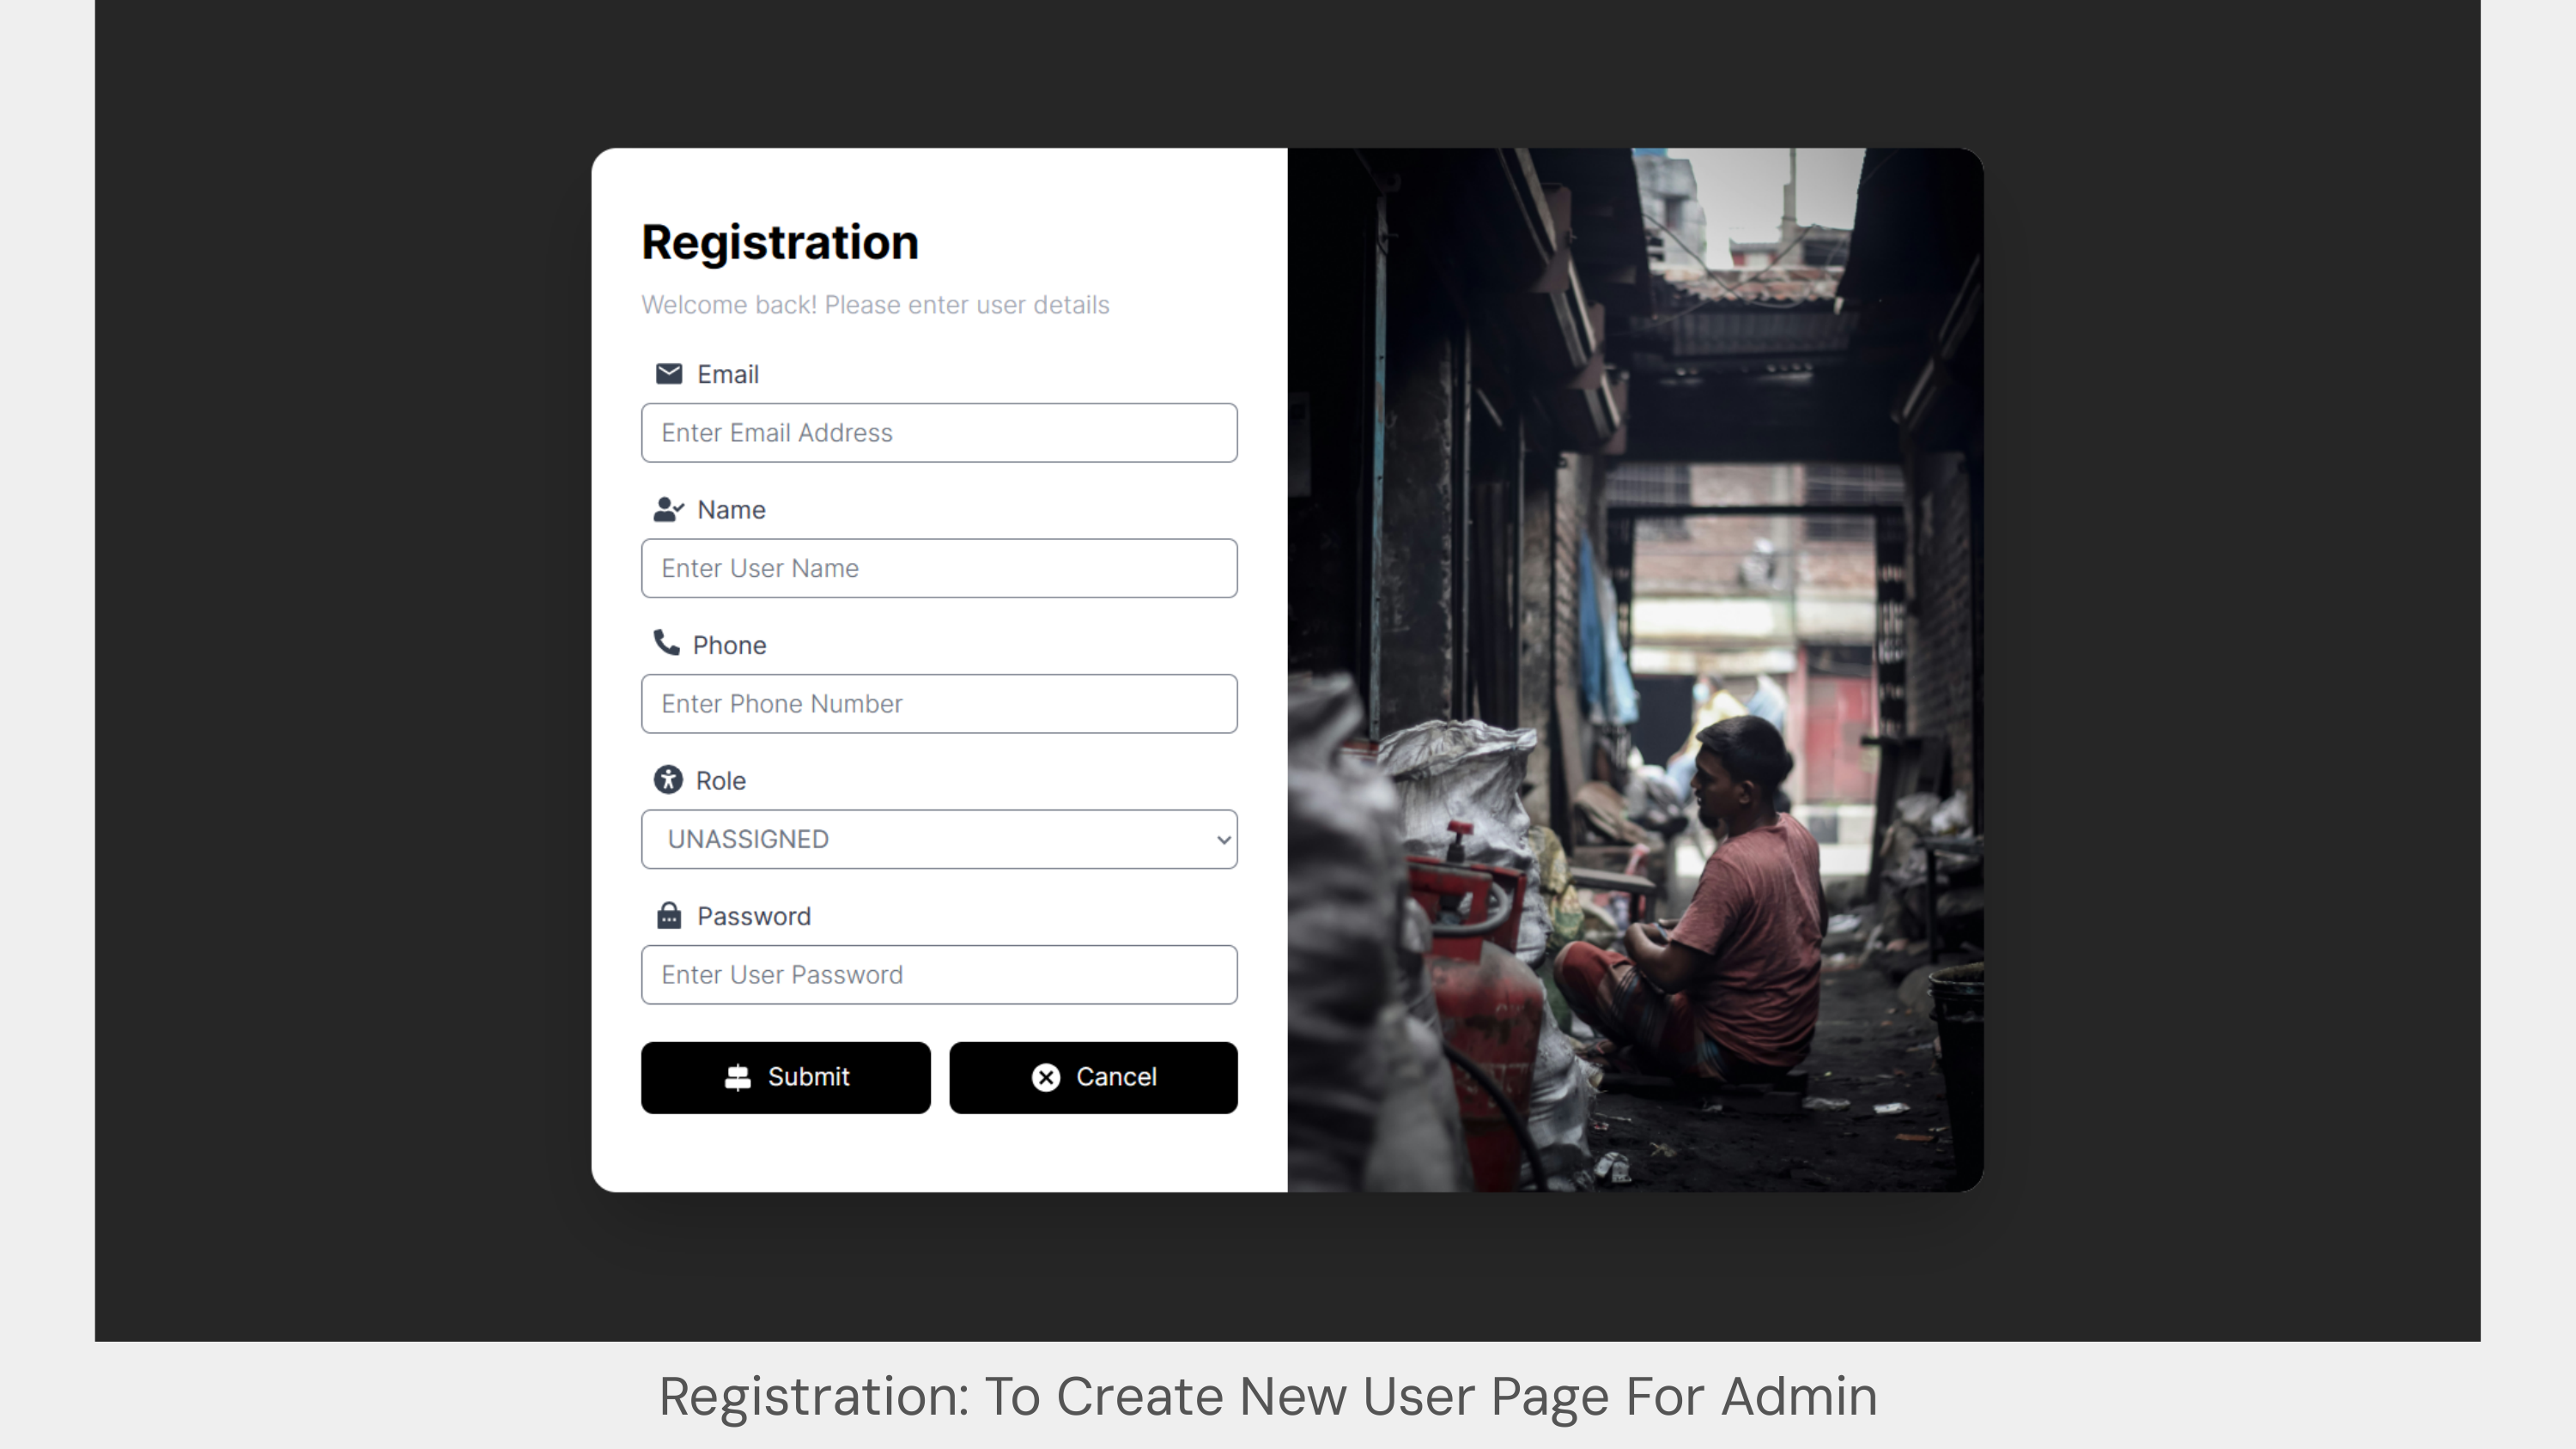

Registration: To Create New User Page For Admin